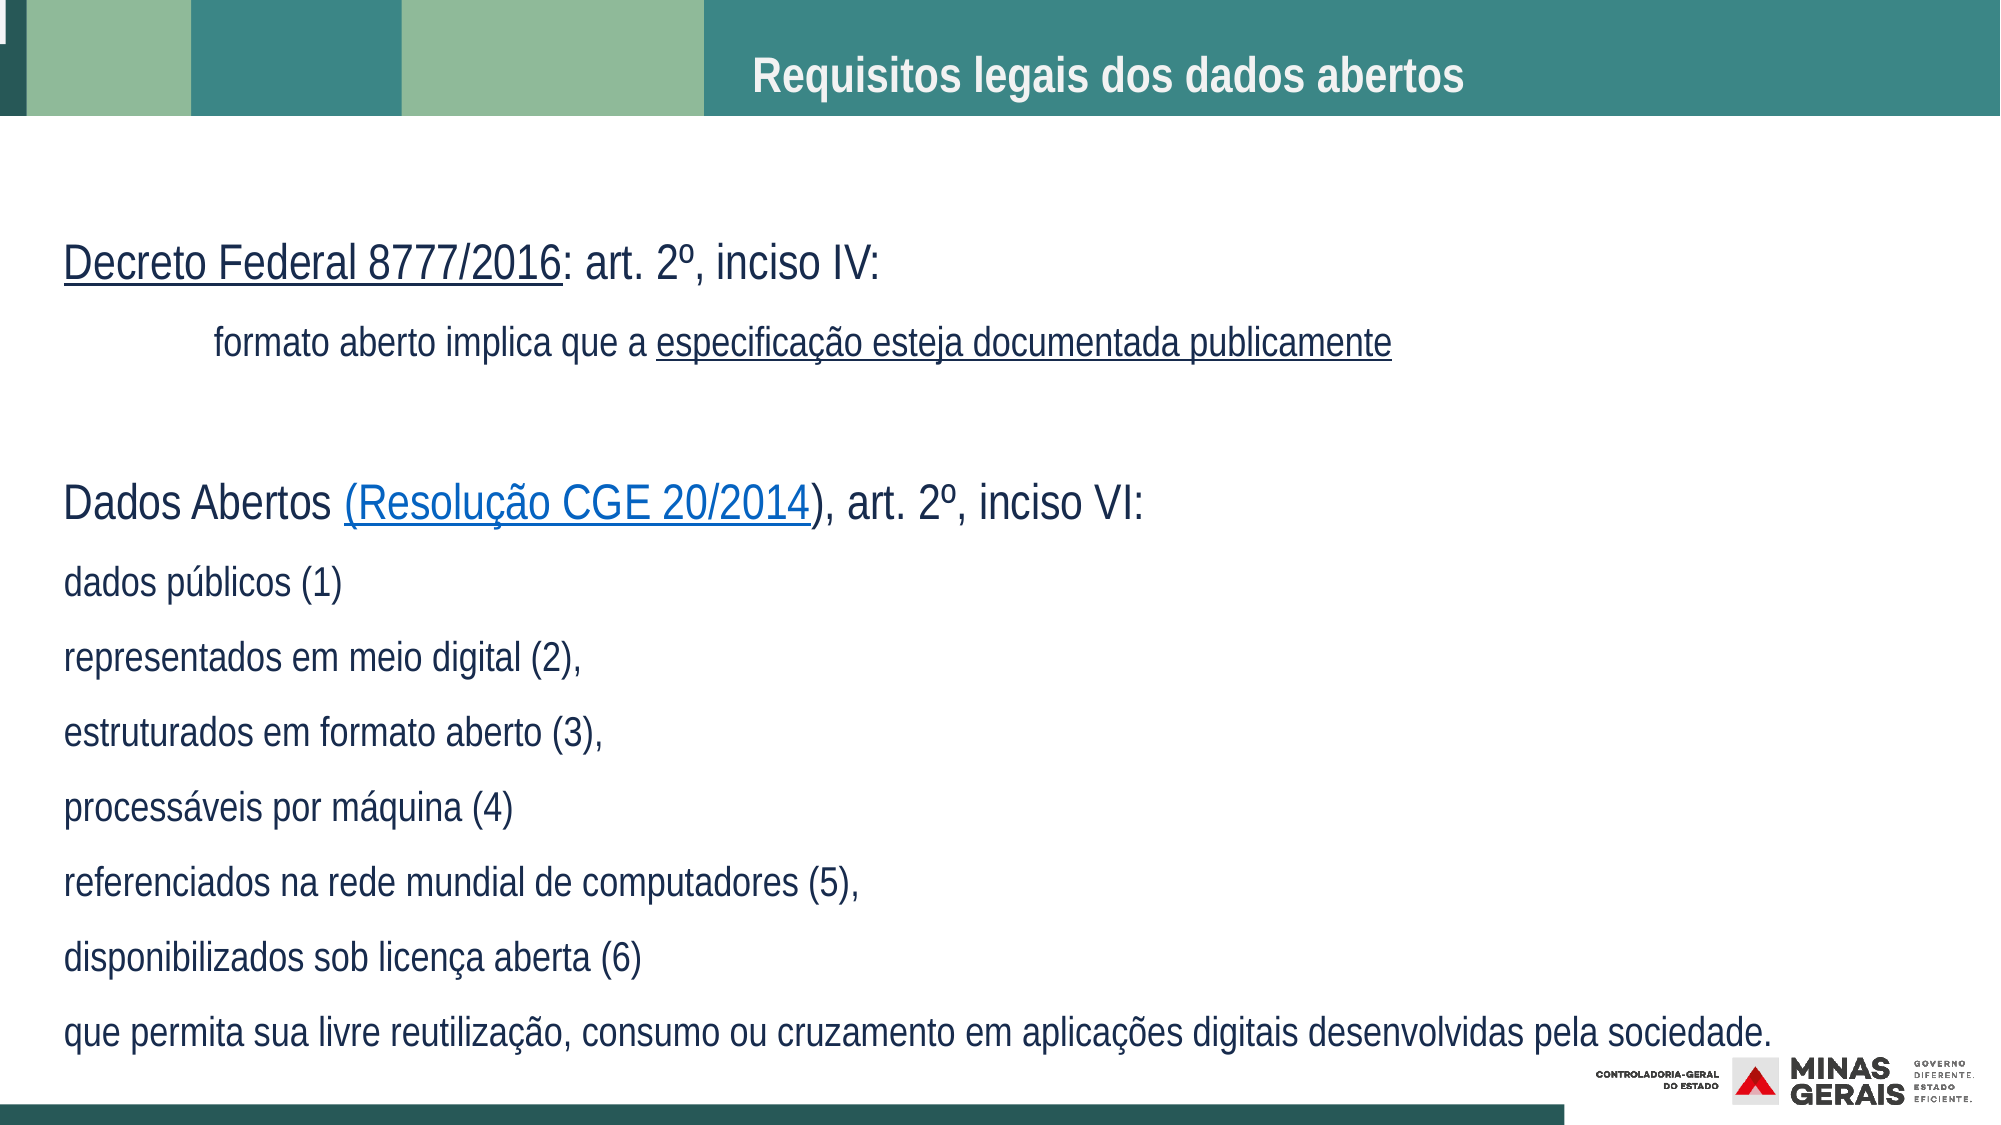

# Requisitos legais dos dados abertos
Decreto Federal 8777/2016: art. 2º, inciso IV:
	formato aberto implica que a especificação esteja documentada publicamente

Dados Abertos (Resolução CGE 20/2014), art. 2º, inciso VI:
dados públicos (1)
representados em meio digital (2),
estruturados em formato aberto (3),
processáveis por máquina (4)
referenciados na rede mundial de computadores (5),
disponibilizados sob licença aberta (6)
que permita sua livre reutilização, consumo ou cruzamento em aplicações digitais desenvolvidas pela sociedade.